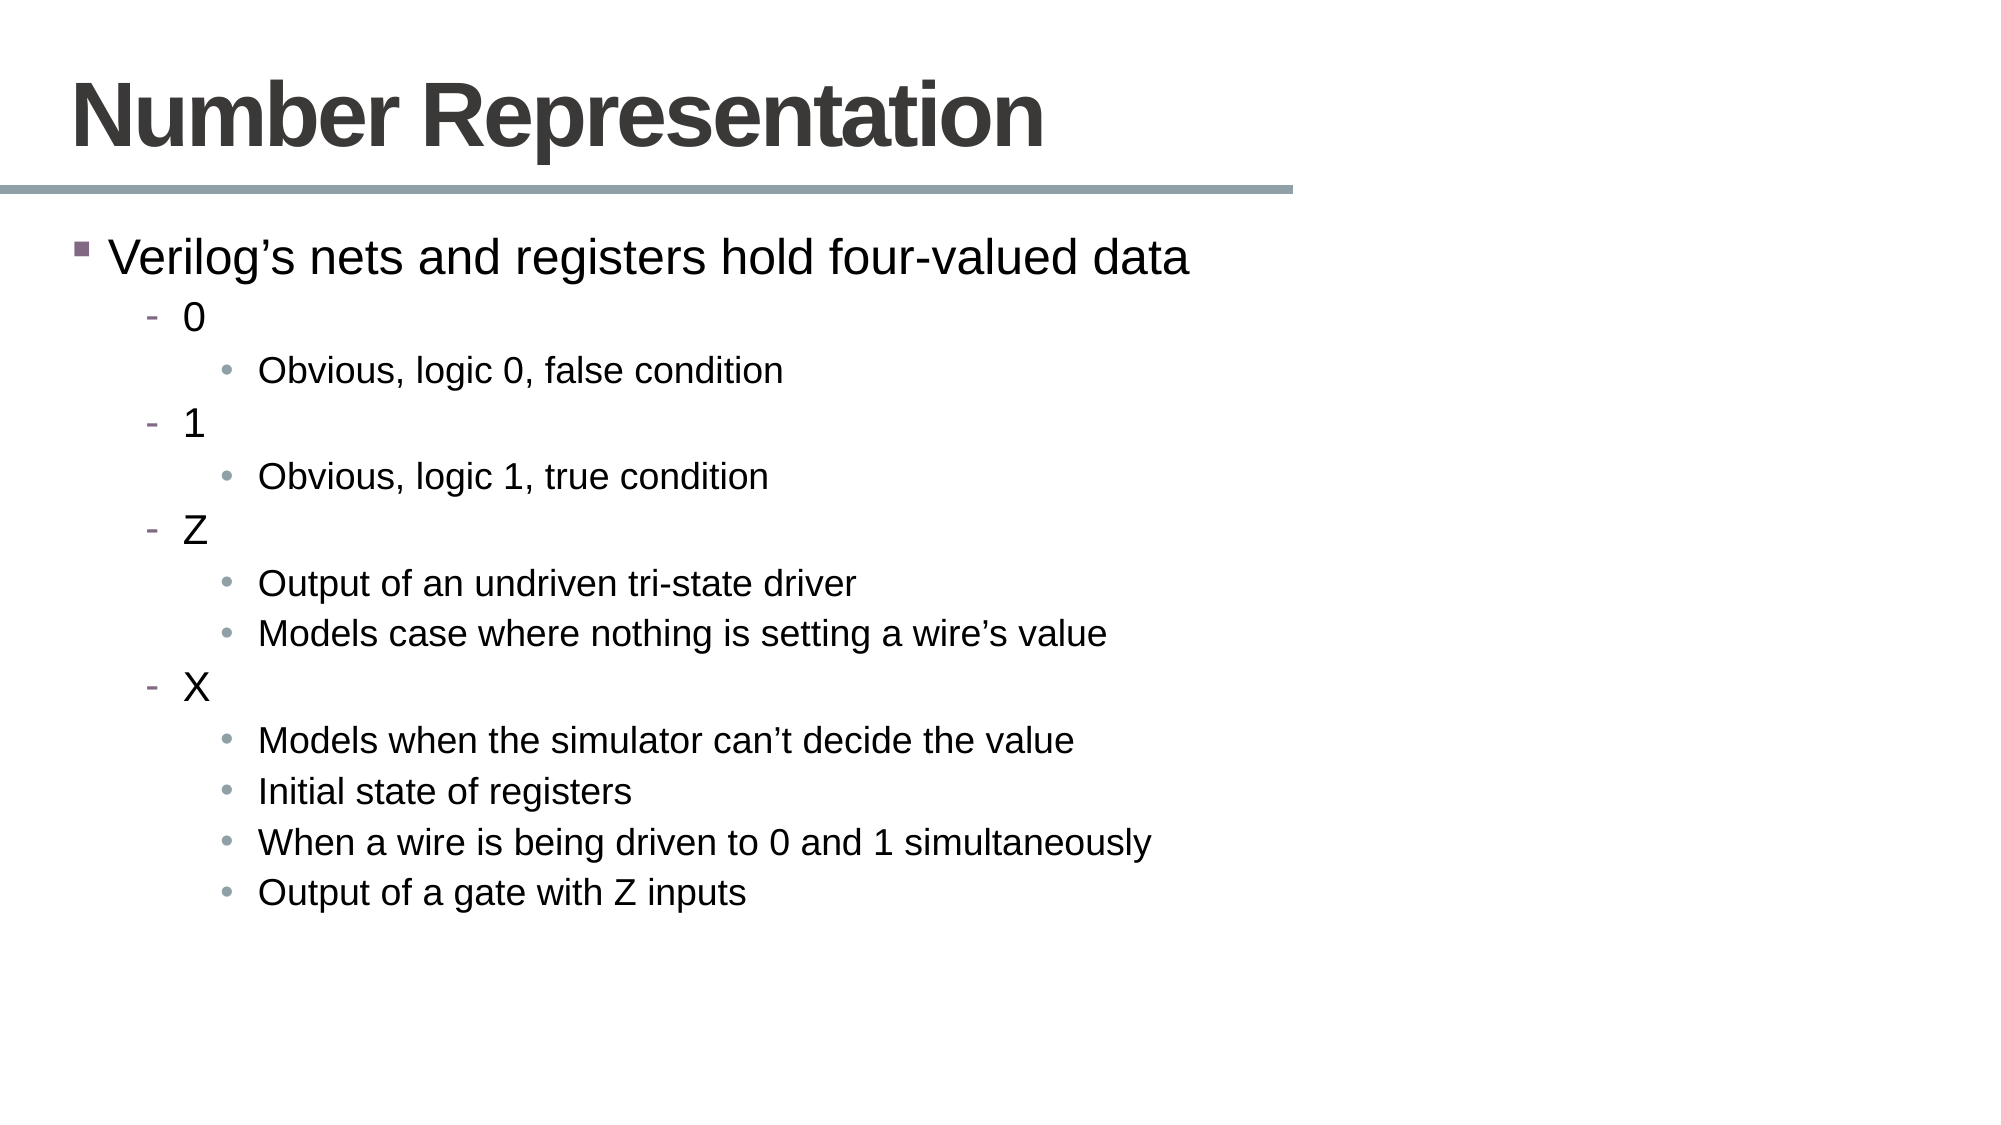

# Number Representation
Verilog’s nets and registers hold four-valued data
0
Obvious, logic 0, false condition
1
Obvious, logic 1, true condition
Z
Output of an undriven tri-state driver
Models case where nothing is setting a wire’s value
X
Models when the simulator can’t decide the value
Initial state of registers
When a wire is being driven to 0 and 1 simultaneously
Output of a gate with Z inputs